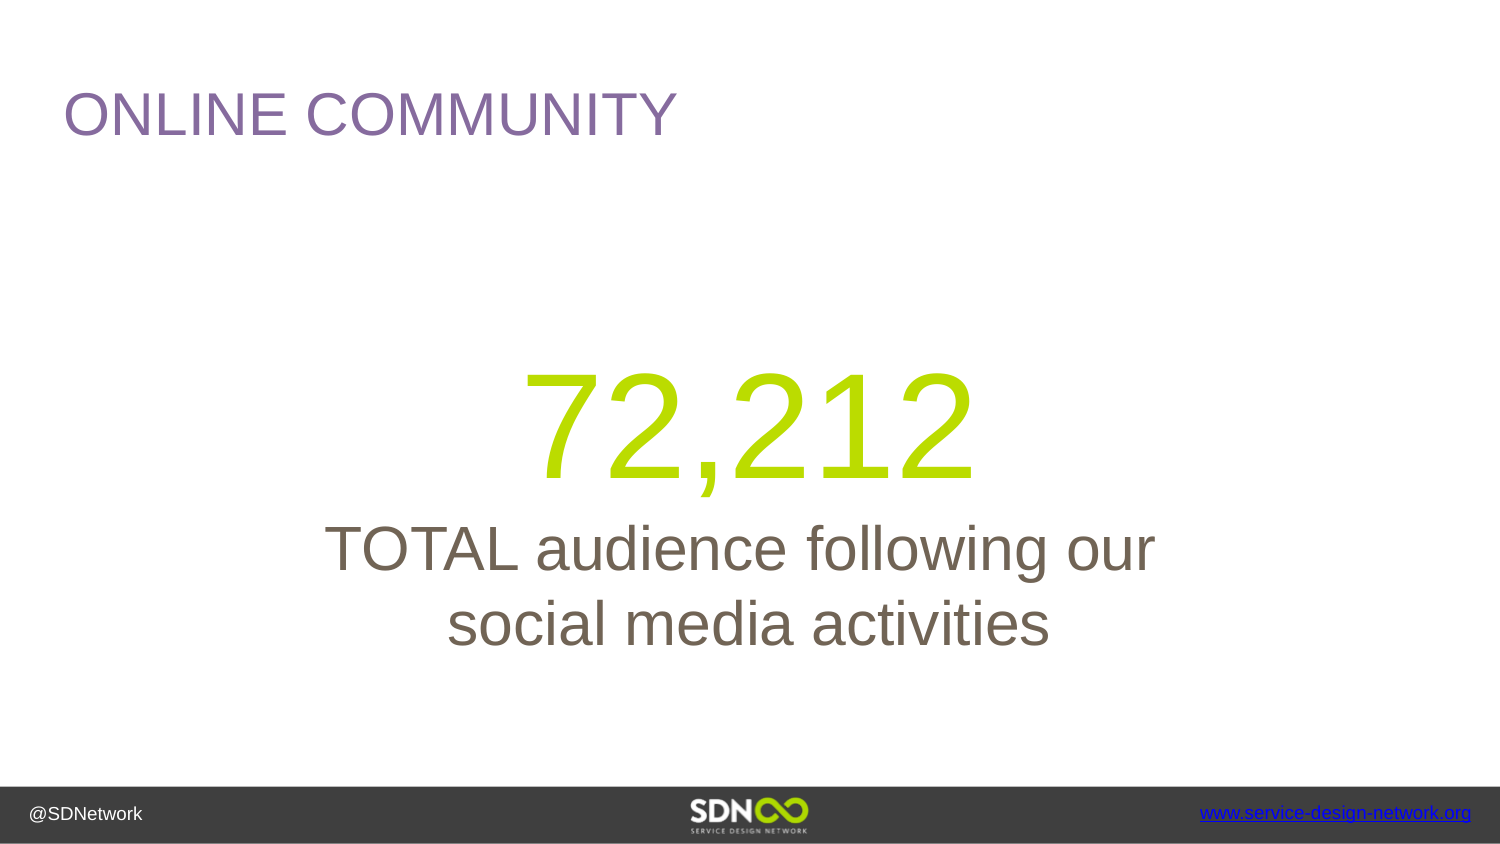

ONLINE COMMUNITY
72,212
TOTAL audience following our
social media activities